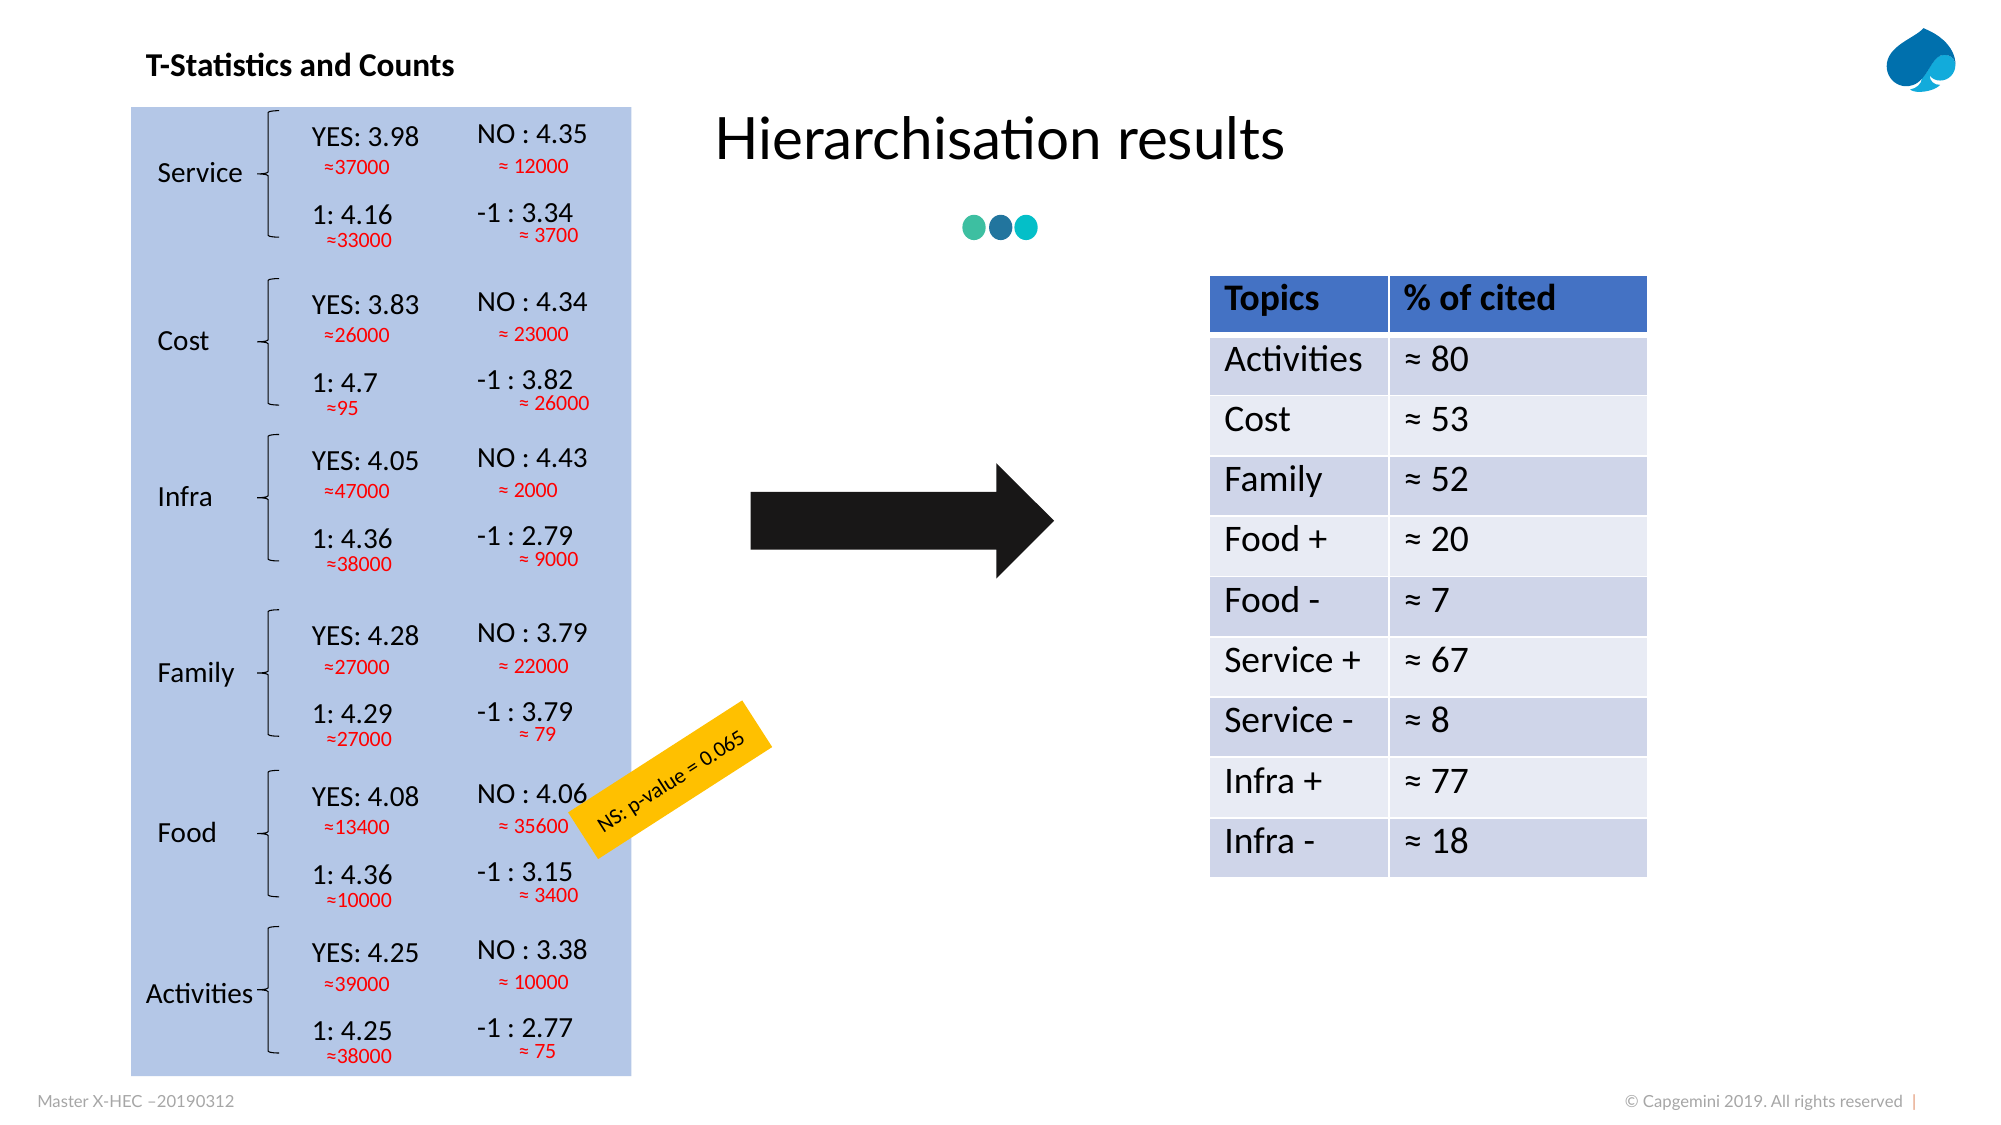

T-Statistics and Counts
# Hierarchisation results

NO : 4.35
YES: 3.98

≈ 12000
≈37000
Service
-1 : 3.34
1: 4.16
≈ 3700
≈33000
NO : 4.34
| Topics | % of cited |
| --- | --- |
| Activities | ≈ 80 |
| Cost | ≈ 53 |
| Family | ≈ 52 |
| Food + | ≈ 20 |
| Food - | ≈ 7 |
| Service + | ≈ 67 |
| Service - | ≈ 8 |
| Infra + | ≈ 77 |
| Infra - | ≈ 18 |
YES: 3.83

≈ 23000
≈26000
Cost
-1 : 3.82
1: 4.7
≈ 26000
≈95
NO : 4.43
YES: 4.05

≈ 2000
≈47000
Infra
-1 : 2.79
1: 4.36
≈ 9000
≈38000
NO : 3.79
YES: 4.28

≈ 22000
≈27000
Family
-1 : 3.79
1: 4.29
≈ 79
≈27000
NS: p-value = 0.065
NO : 4.06
YES: 4.08

≈ 35600
≈13400
Food
-1 : 3.15
1: 4.36
≈ 3400
≈10000
NO : 3.38
YES: 4.25

≈ 10000
≈39000
Activities
-1 : 2.77
1: 4.25
≈ 75
≈38000